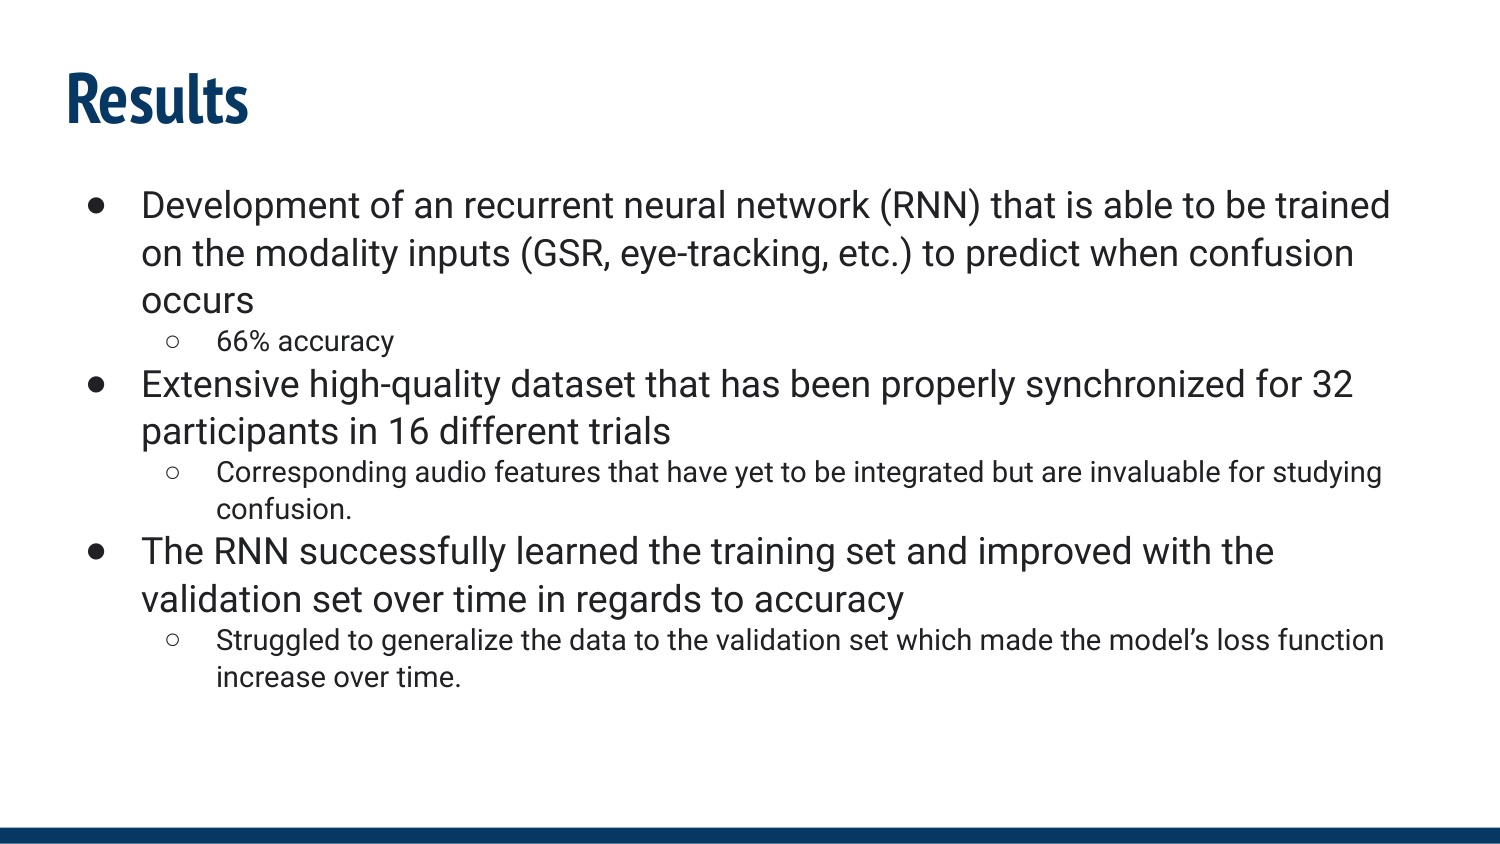

# Results
Development of an recurrent neural network (RNN) that is able to be trained on the modality inputs (GSR, eye-tracking, etc.) to predict when confusion occurs
66% accuracy
Extensive high-quality dataset that has been properly synchronized for 32 participants in 16 different trials
Corresponding audio features that have yet to be integrated but are invaluable for studying confusion.
The RNN successfully learned the training set and improved with the validation set over time in regards to accuracy
Struggled to generalize the data to the validation set which made the model’s loss function increase over time.